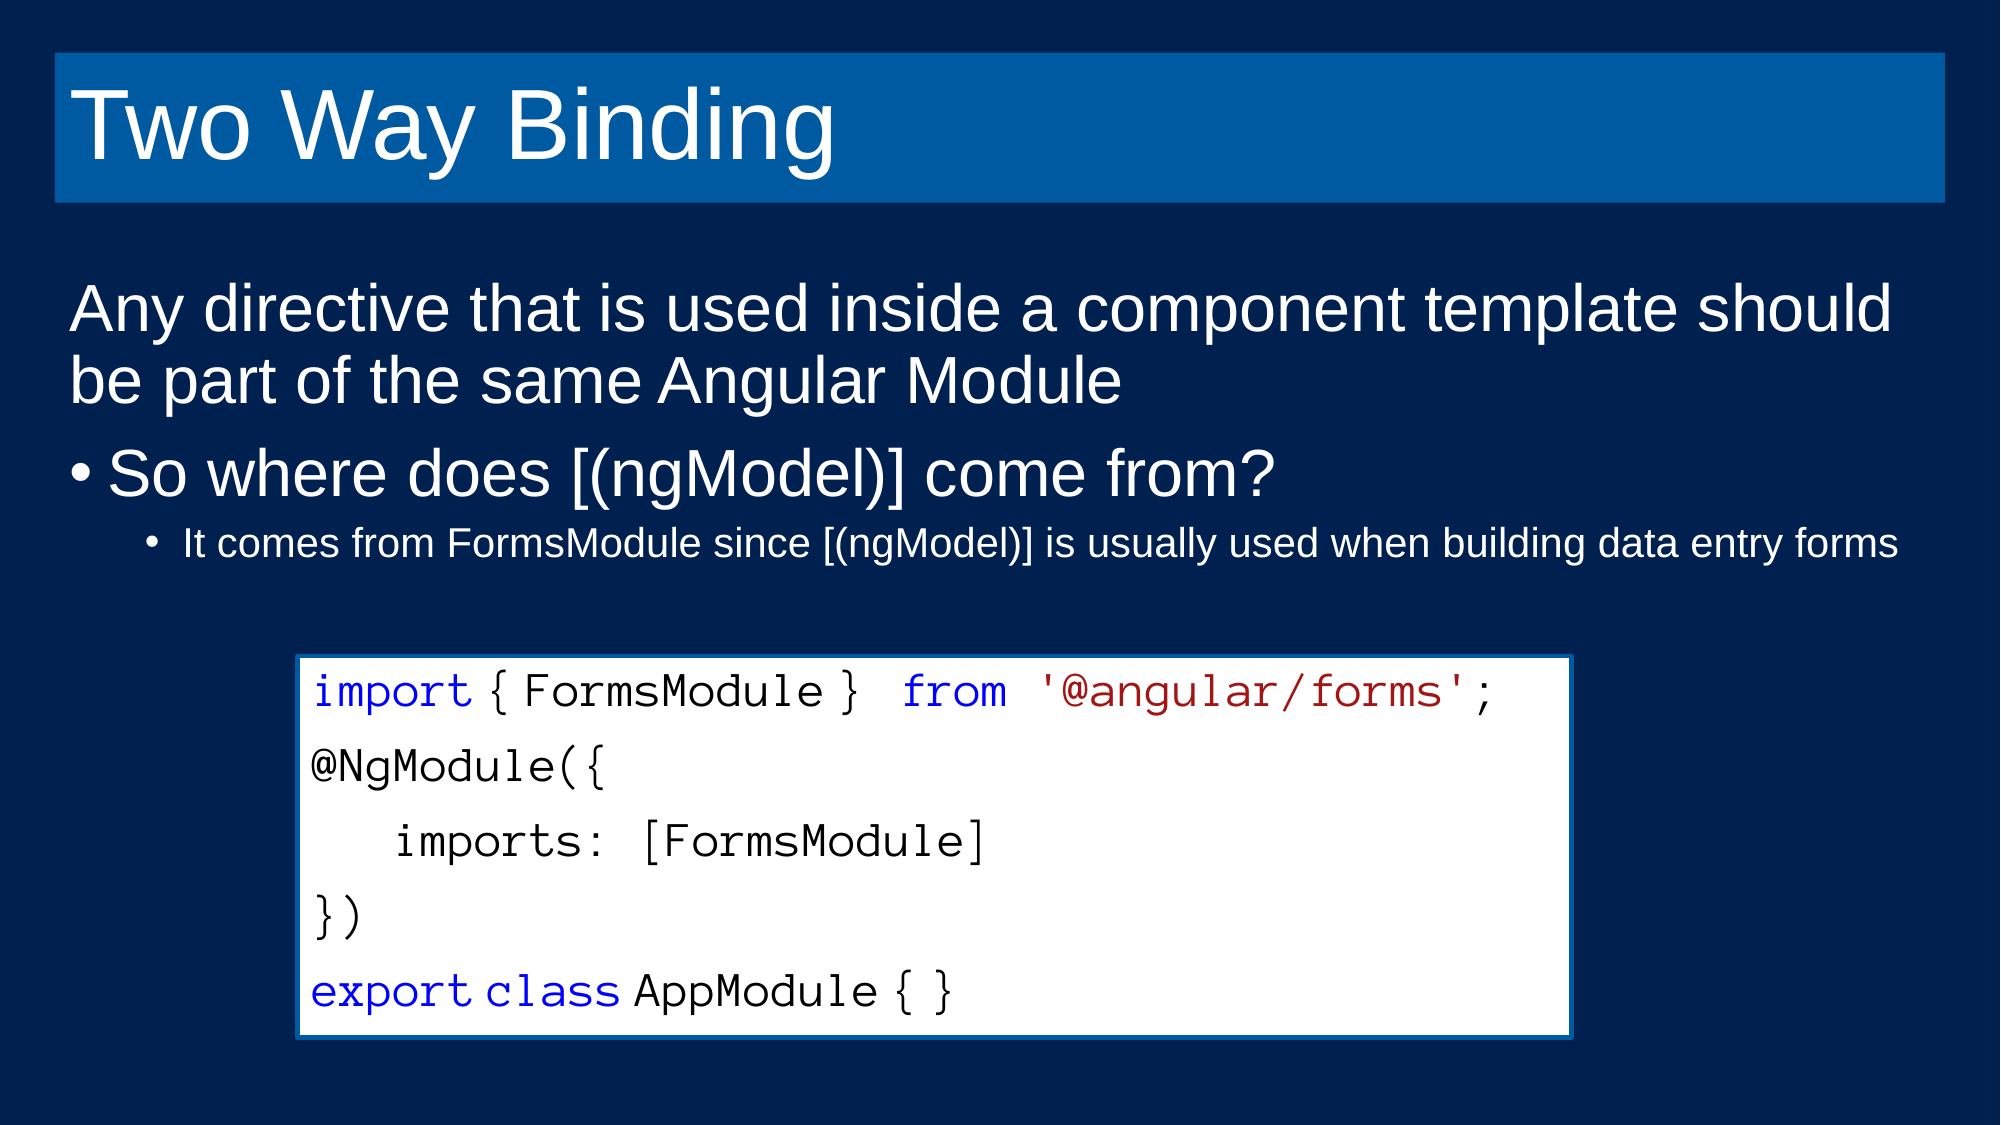

# Two Way Binding
Any directive that is used inside a component template should be part of the same Angular Module
So where does [(ngModel)] come from?
It comes from FormsModule since [(ngModel)] is usually used when building data entry forms
import { FormsModule }   from '@angular/forms';
@NgModule({
   imports: [FormsModule]
})
export class AppModule { }